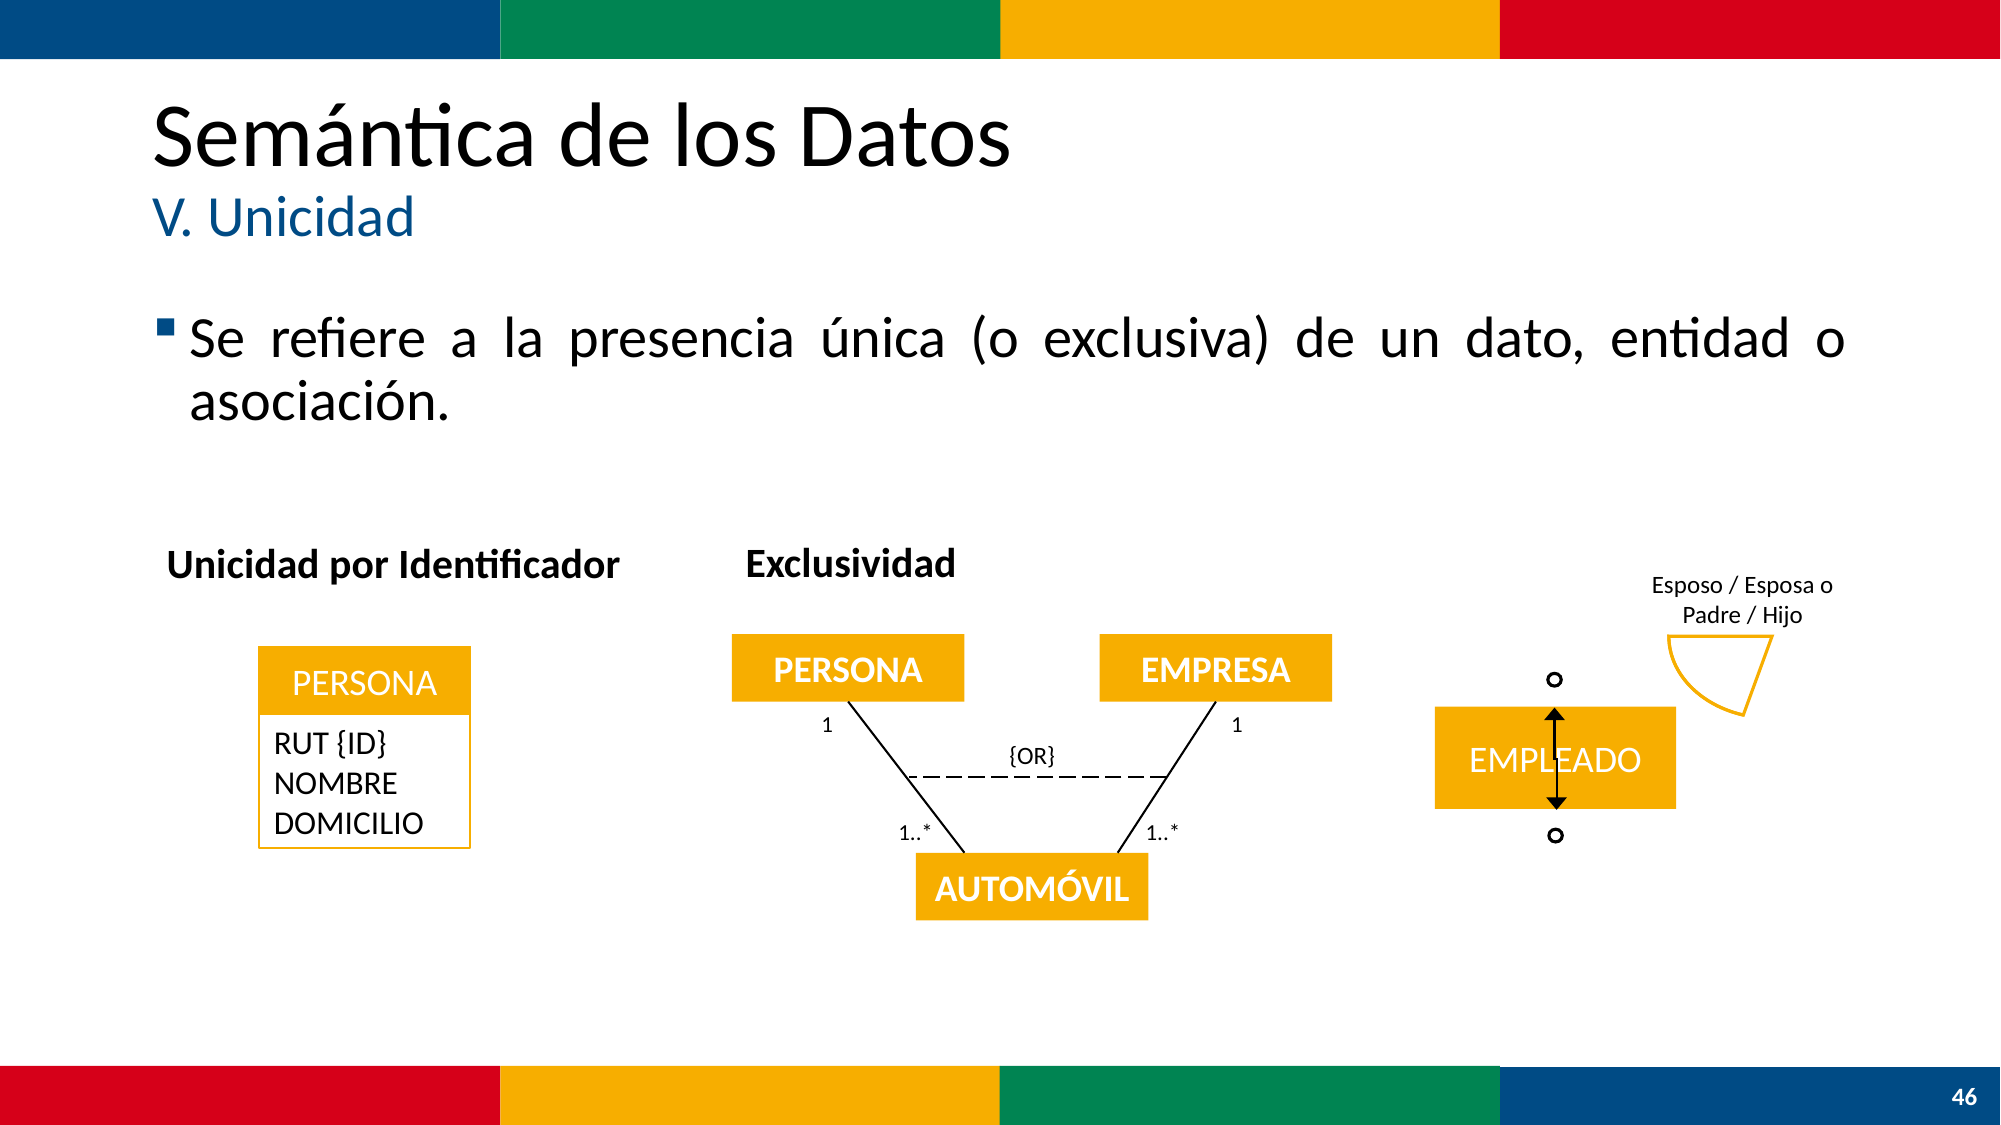

# Semántica de los Datos V. Unicidad
Se refiere a la presencia única (o exclusiva) de un dato, entidad o asociación.
Exclusividad
Unicidad por Identificador

EMPLEADO

Esposo / Esposa o Padre / Hijo
PERSONA
EMPRESA
1
1
{OR}
1..*
1..*
AUTOMÓVIL
PERSONA
RUT {ID}
NOMBRE
DOMICILIO
46